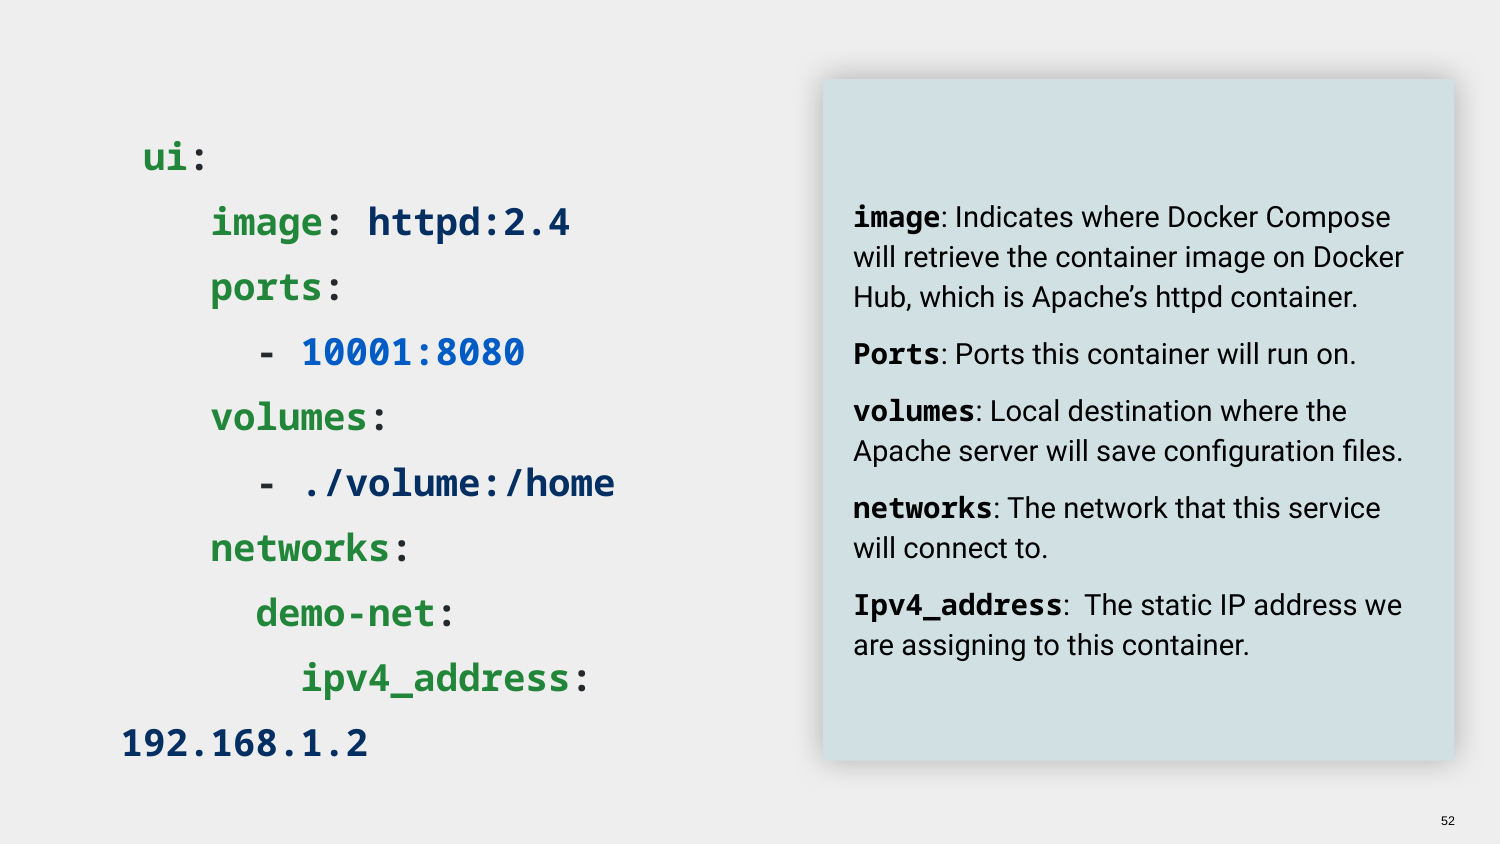

image: Indicates where Docker Compose will retrieve the container image on Docker Hub, which is Apache’s httpd container.
Ports: Ports this container will run on.
volumes: Local destination where the Apache server will save configuration files.
networks: The network that this service will connect to.
Ipv4_address:  The static IP address we are assigning to this container.
 ui:
    image: httpd:2.4
    ports:
      - 10001:8080
    volumes:
      - ./volume:/home
    networks:
      demo-net:
        ipv4_address: 192.168.1.2

52